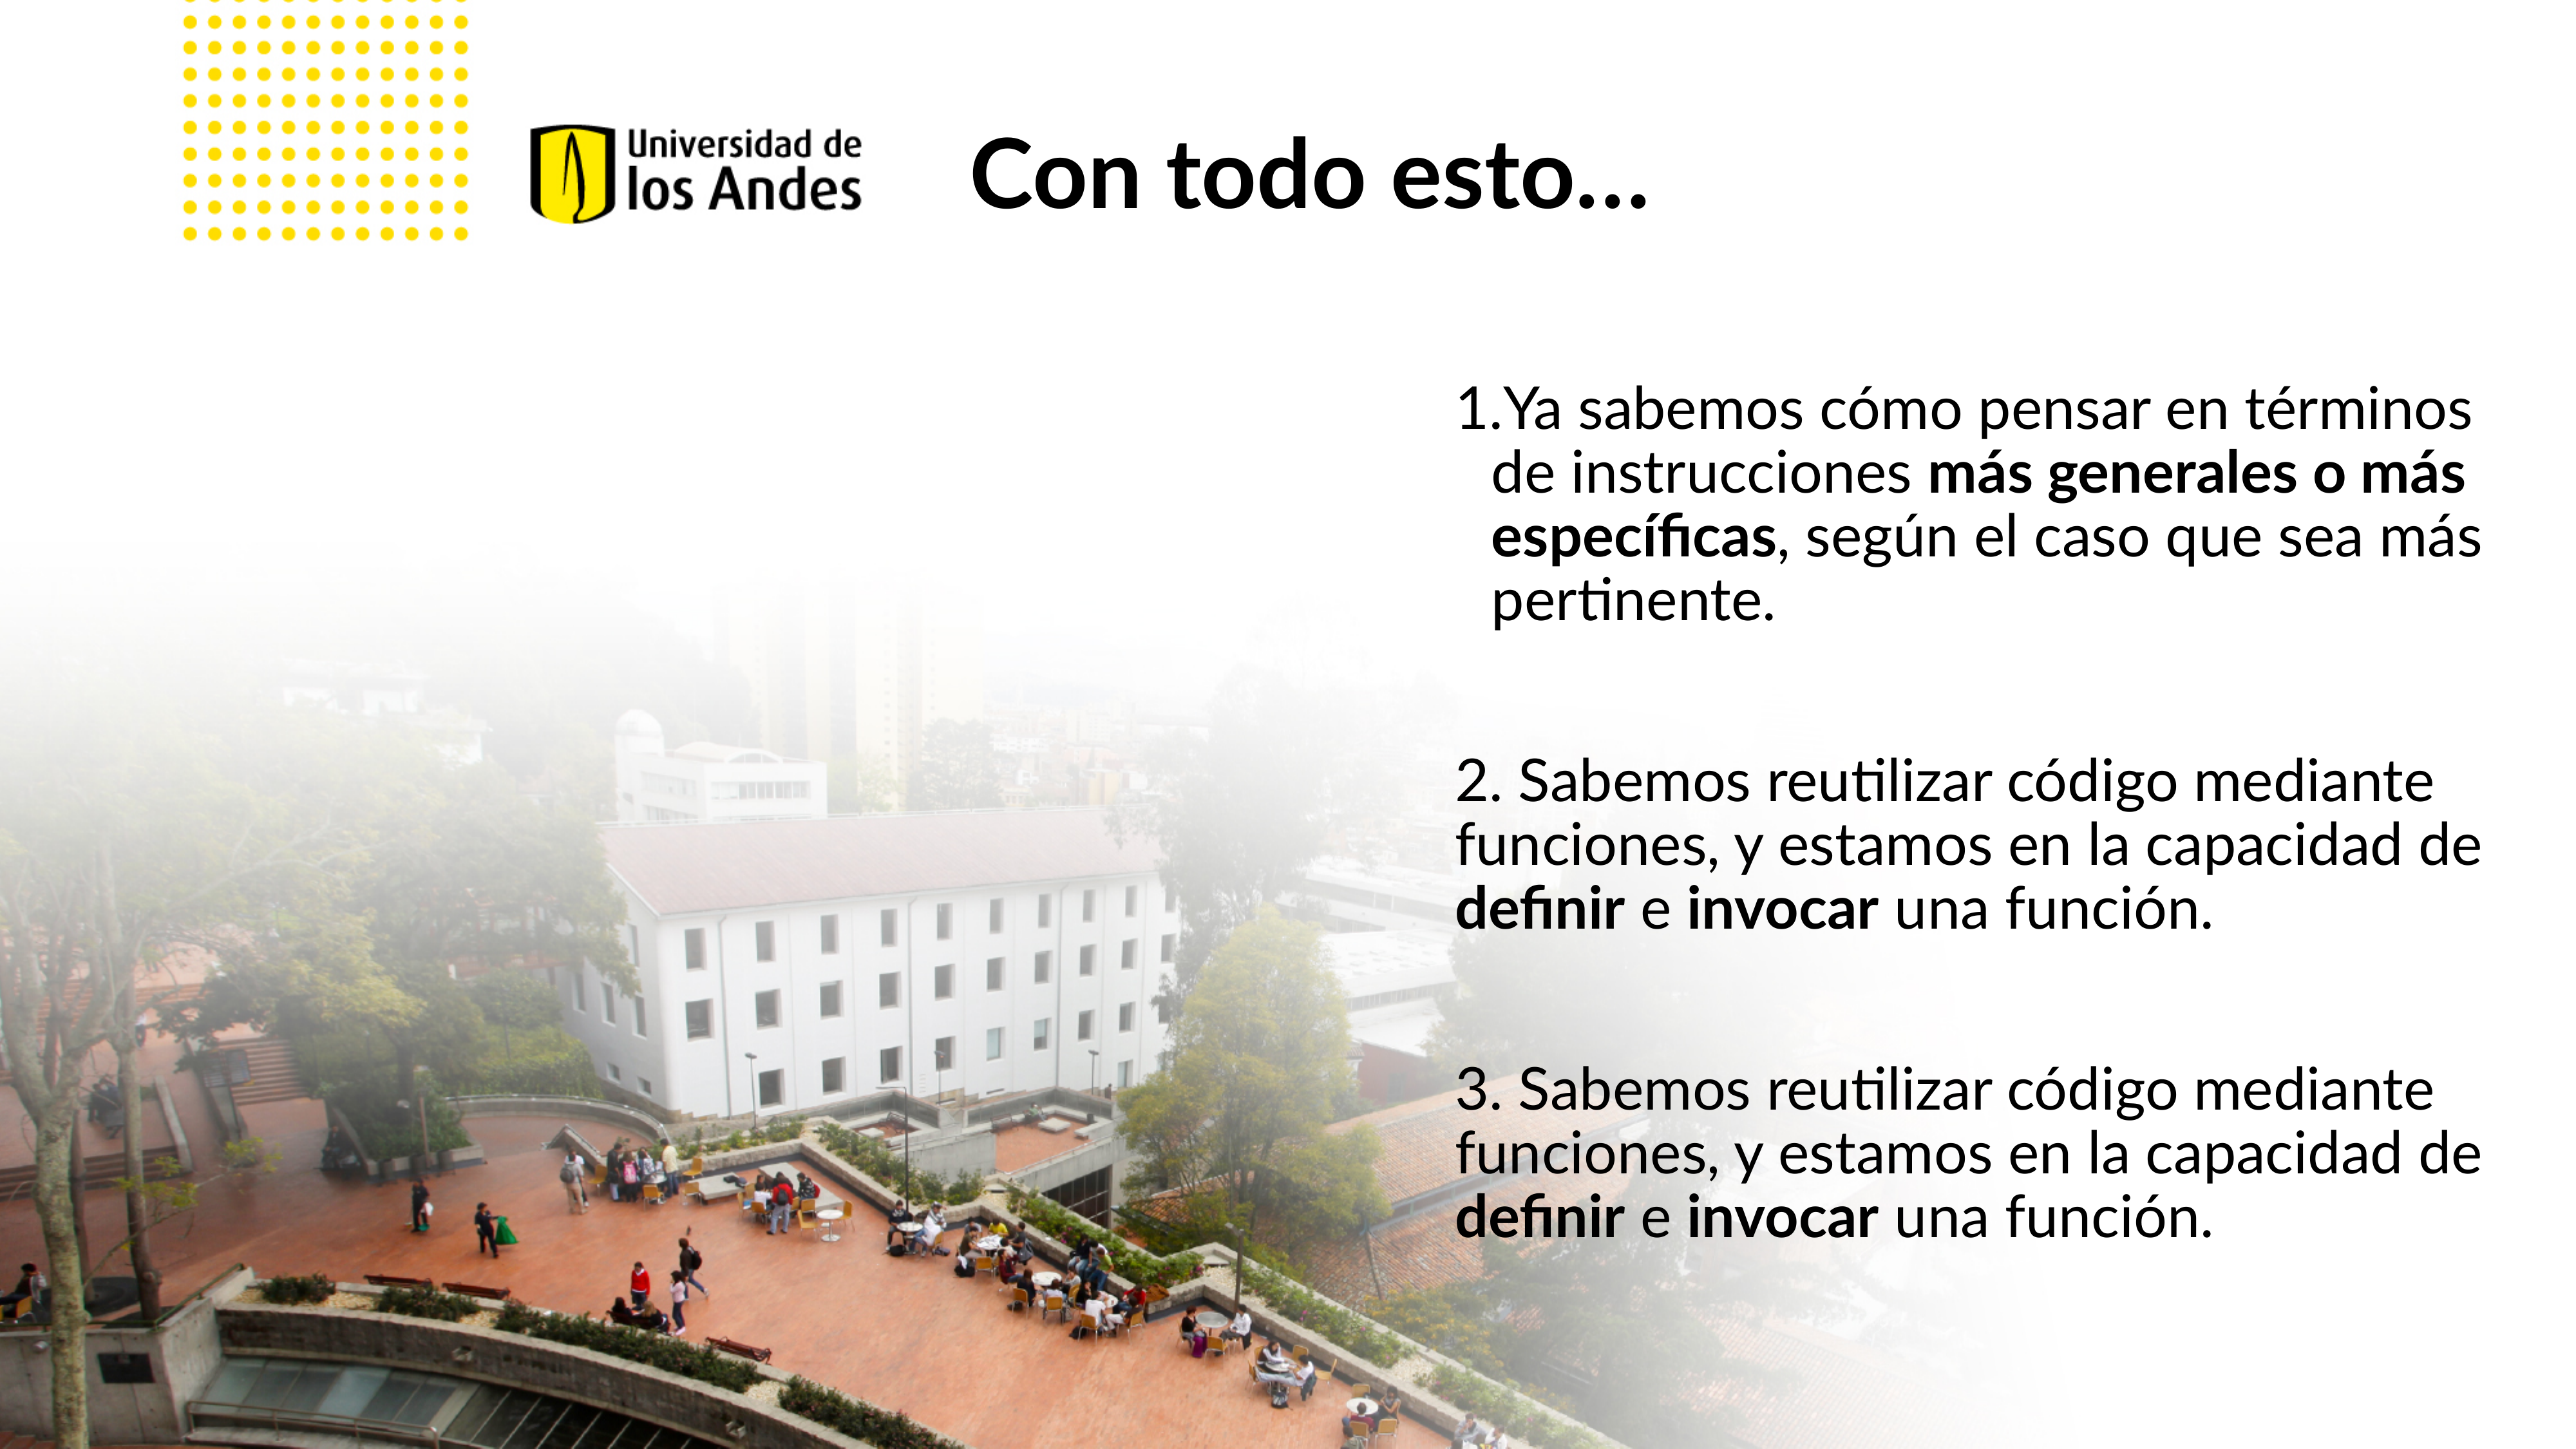

# Con todo esto…

Ya sabemos cómo pensar en términos de instrucciones más generales o más específicas, según el caso que sea más pertinente.

2. Sabemos reutilizar código mediante funciones, y estamos en la capacidad de definir e invocar una función.

3. Sabemos reutilizar código mediante funciones, y estamos en la capacidad de definir e invocar una función.